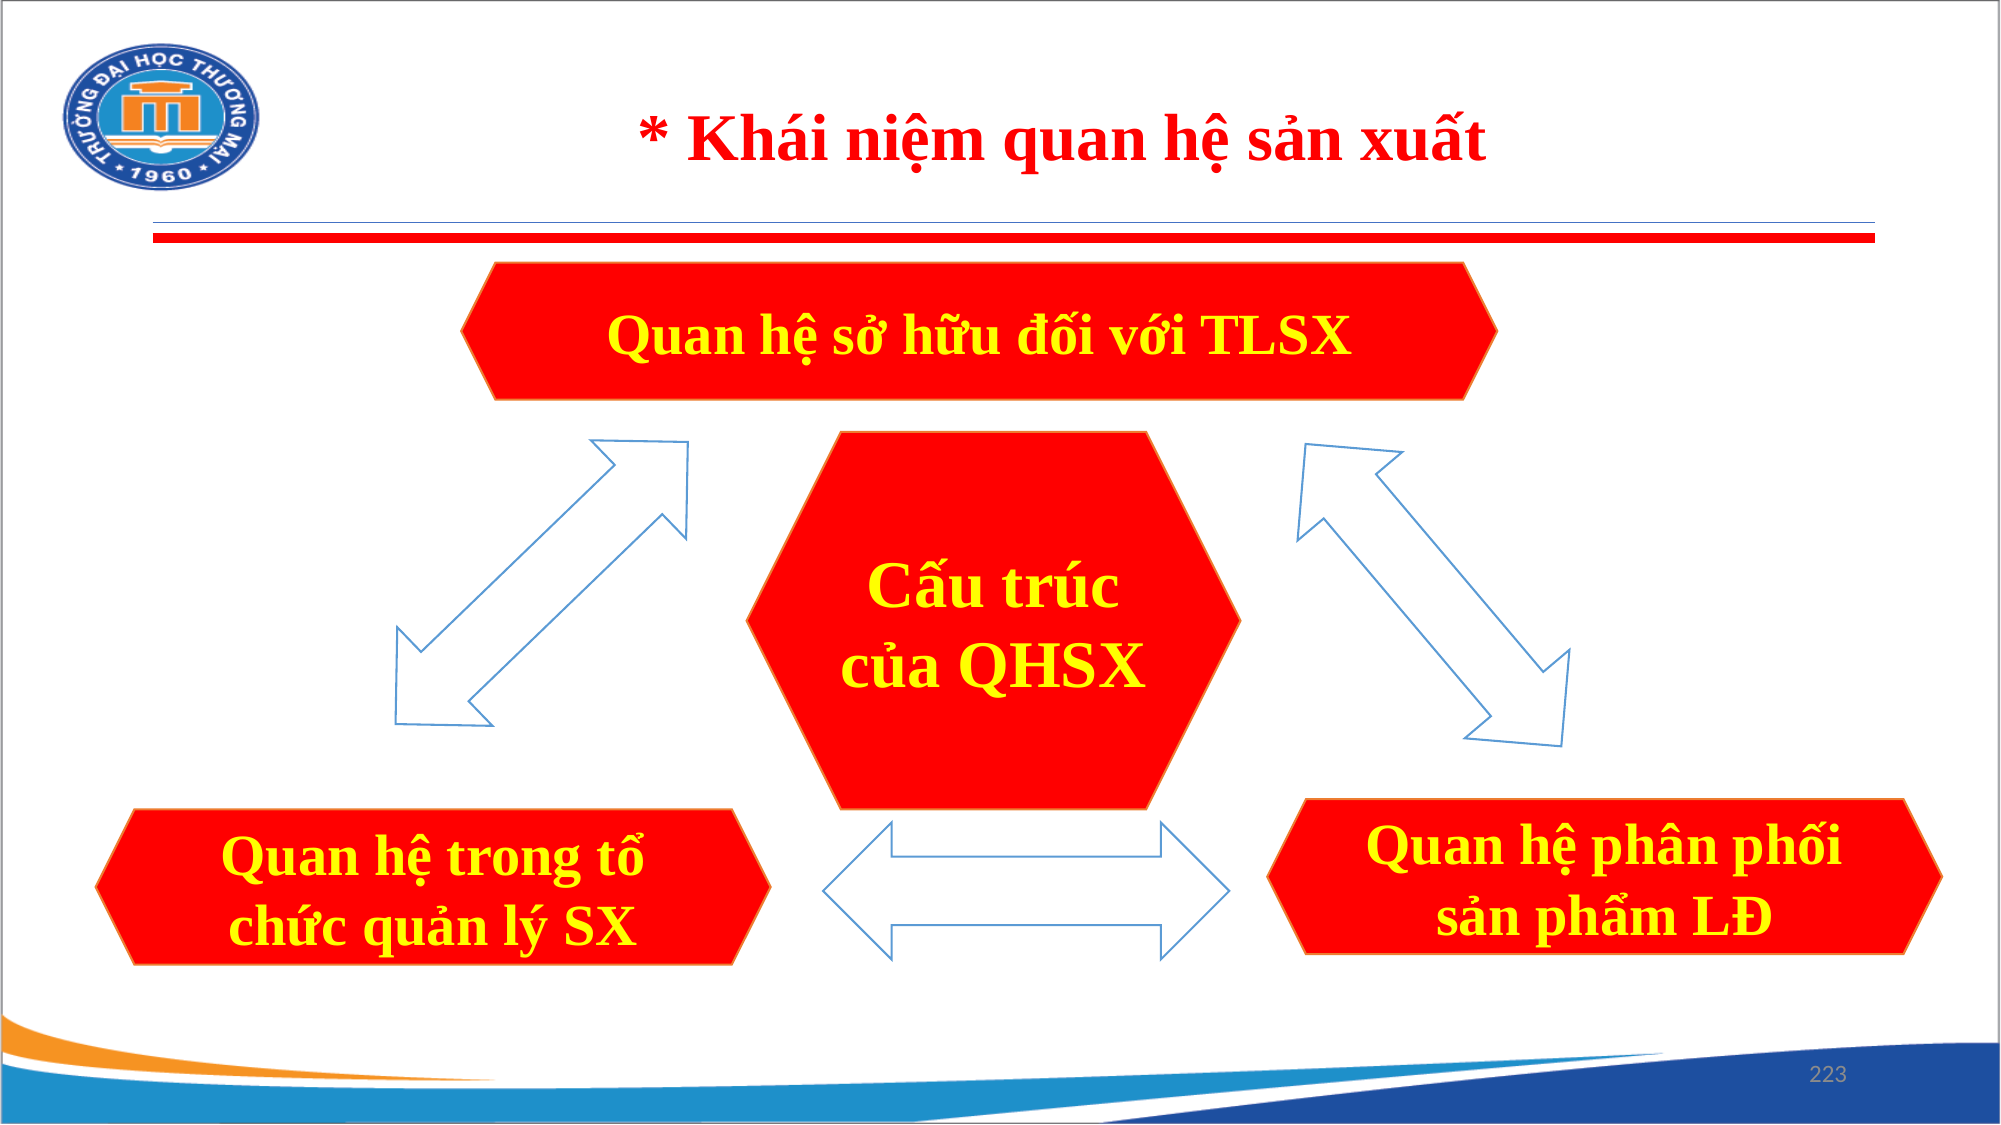

* Khái niệm quan hệ sản xuất
Quan hệ sở hữu đối với TLSX
Cấu trúc của QHSX

Quan hệ phân phối sản phẩm LĐ
Quan hệ trong tổ chức quản lý SX

223